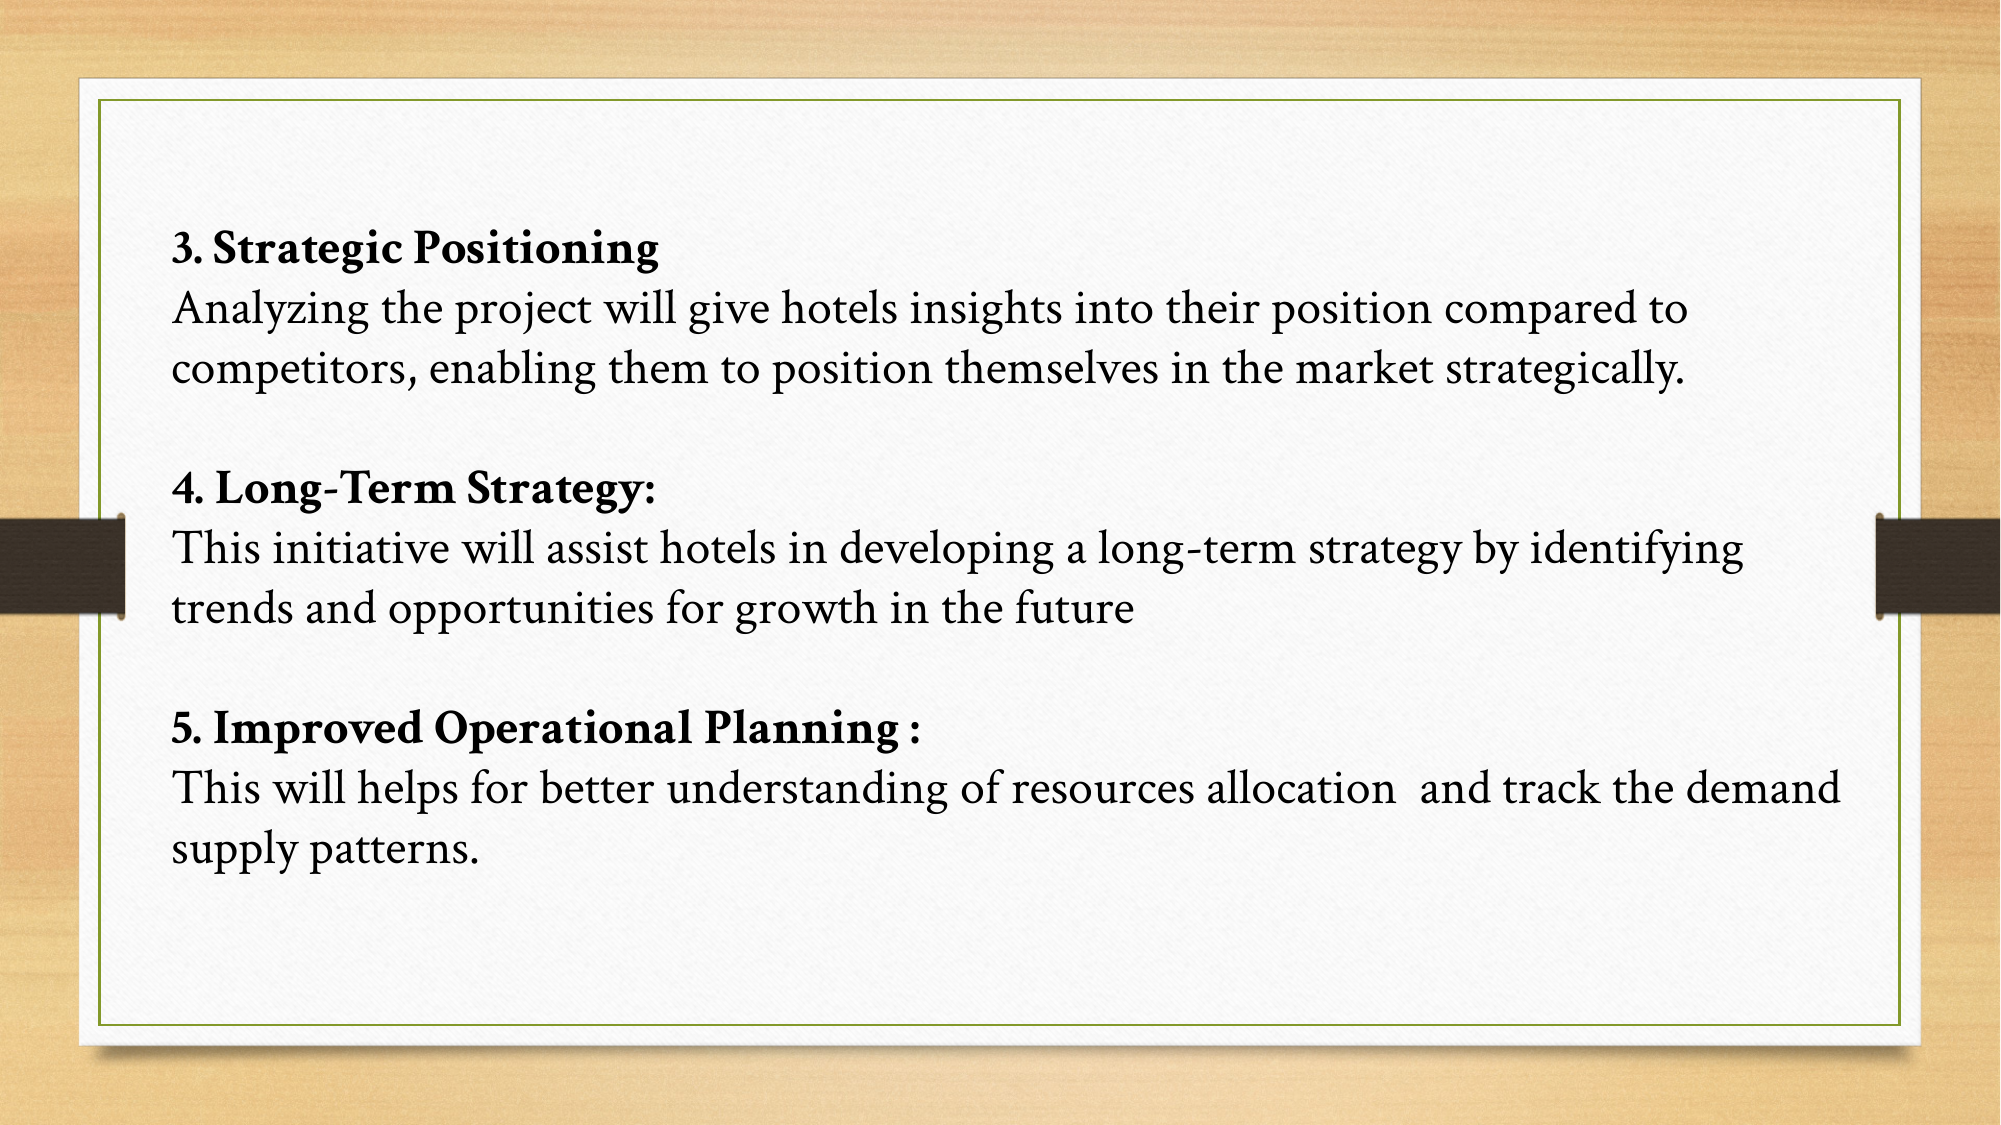

3. Strategic Positioning
Analyzing the project will give hotels insights into their position compared to competitors, enabling them to position themselves in the market strategically.

4. Long-Term Strategy:
This initiative will assist hotels in developing a long-term strategy by identifying trends and opportunities for growth in the future

5. Improved Operational Planning :
This will helps for better understanding of resources allocation  and track the demand supply patterns.